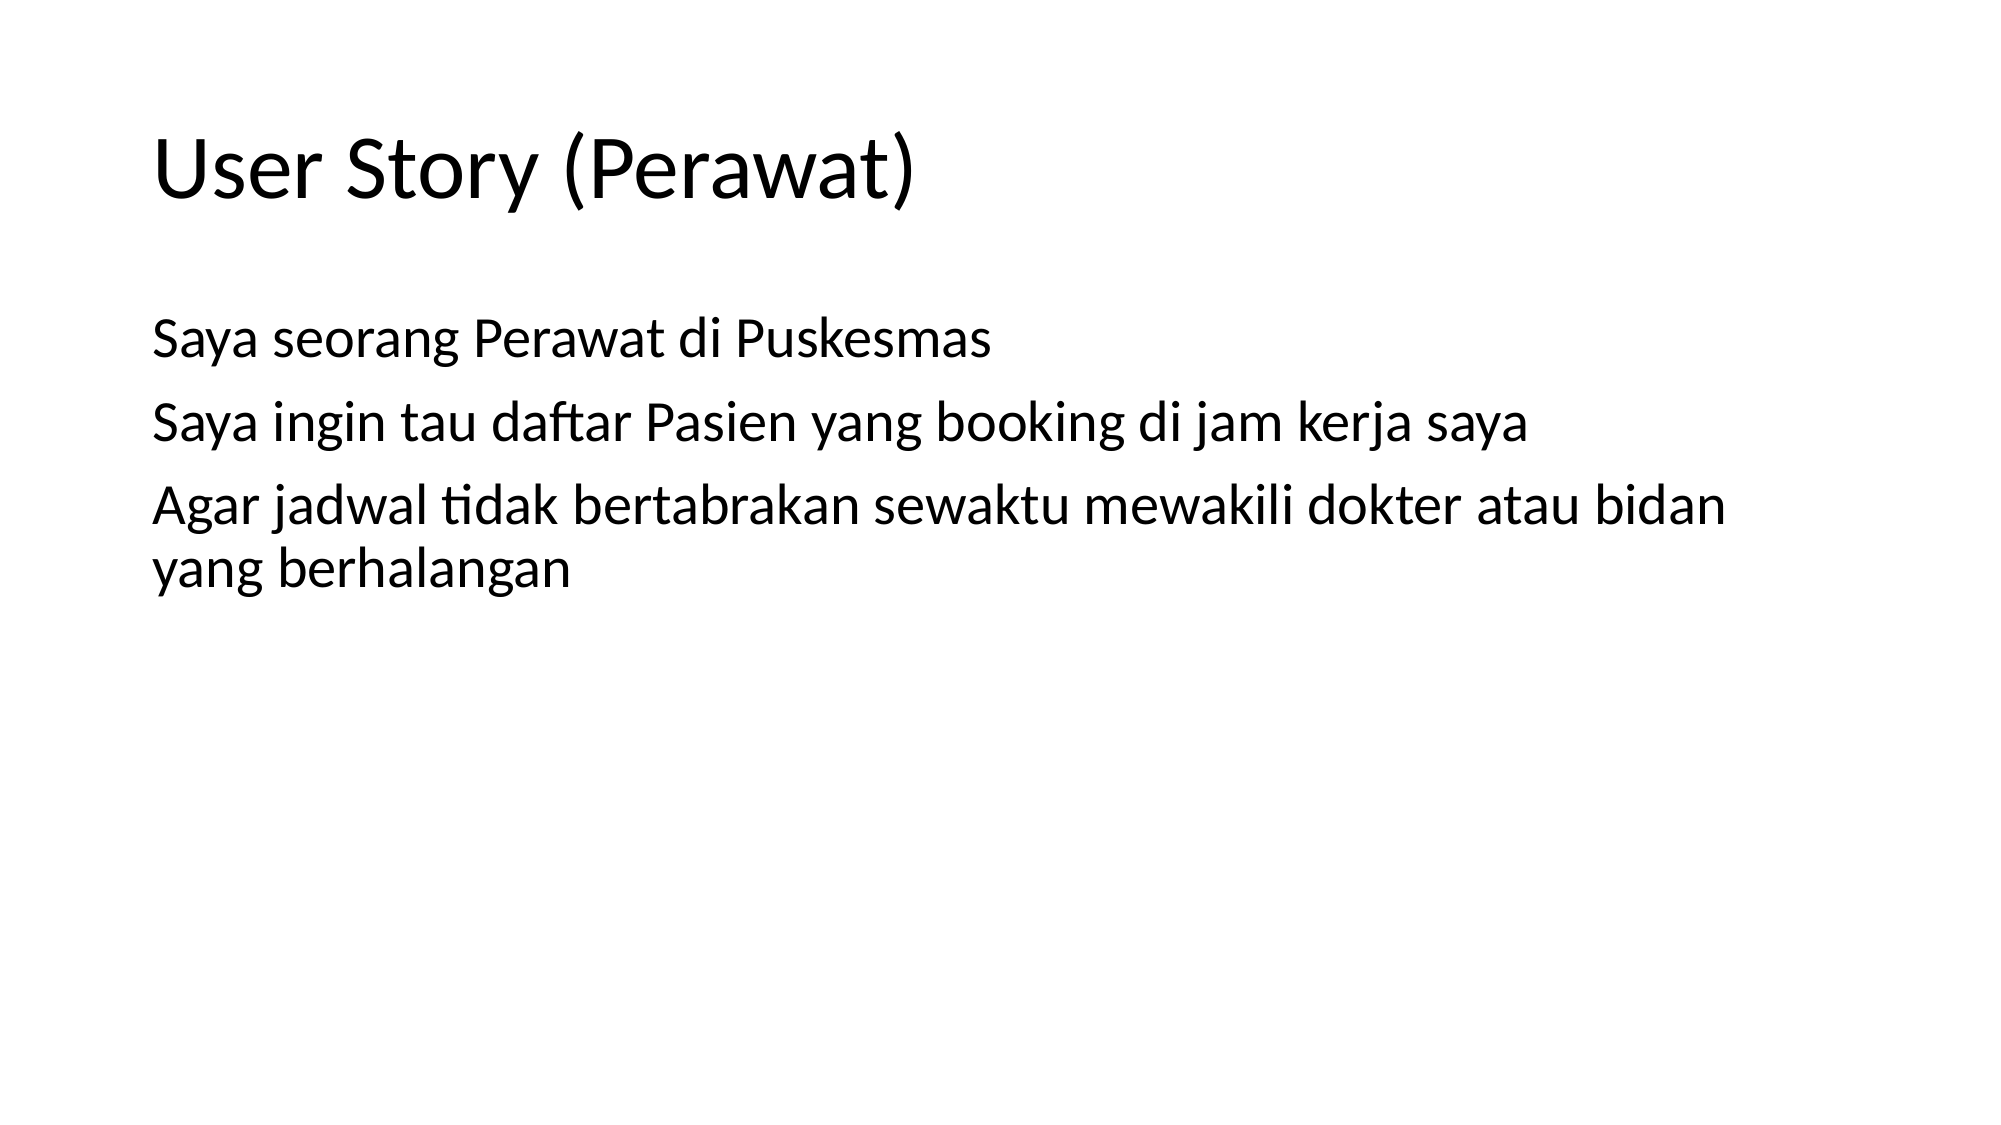

# User Story (Perawat)
Saya seorang Perawat di Puskesmas
Saya ingin tau daftar Pasien yang booking di jam kerja saya
Agar jadwal tidak bertabrakan sewaktu mewakili dokter atau bidan yang berhalangan